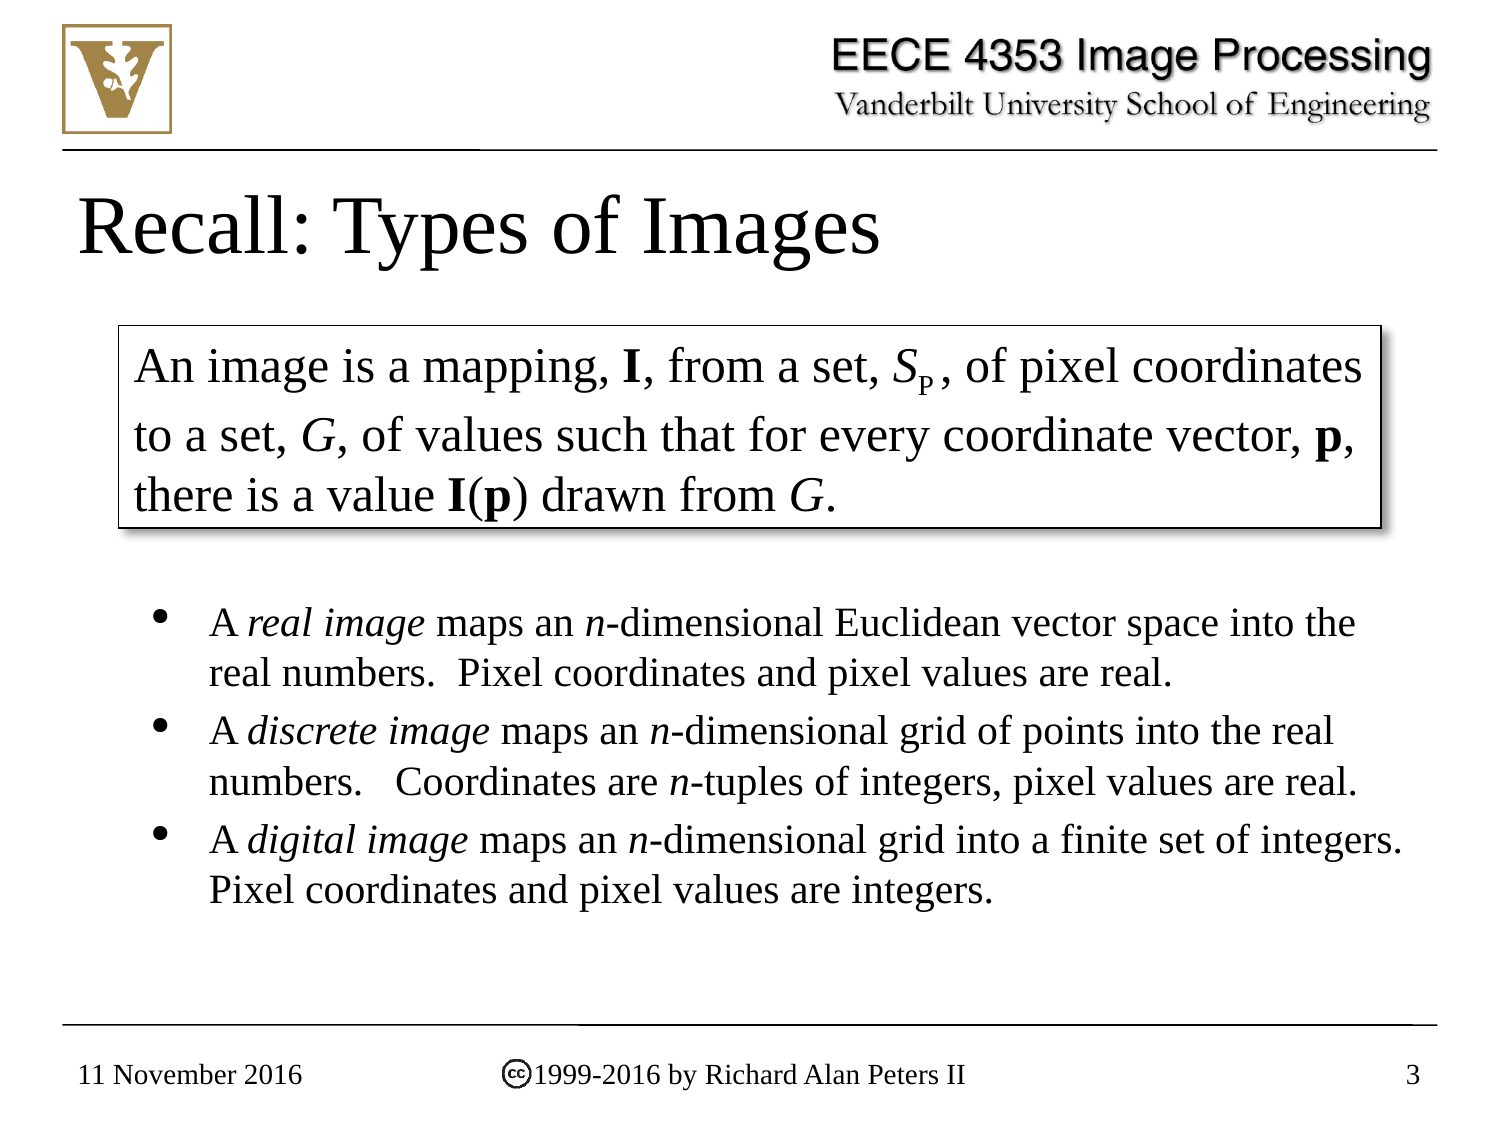

# Recall: Types of Images
An image is a mapping, I, from a set, SP , of pixel coordinates to a set, G, of values such that for every coordinate vector, p, there is a value I(p) drawn from G.
A real image maps an n-dimensional Euclidean vector space into the real numbers.  Pixel coordinates and pixel values are real.
A discrete image maps an n-dimensional grid of points into the real numbers.   Coordinates are n-tuples of integers, pixel values are real.
A digital image maps an n-dimensional grid into a finite set of integers. Pixel coordinates and pixel values are integers.
11 November 2016
1999-2016 by Richard Alan Peters II
3